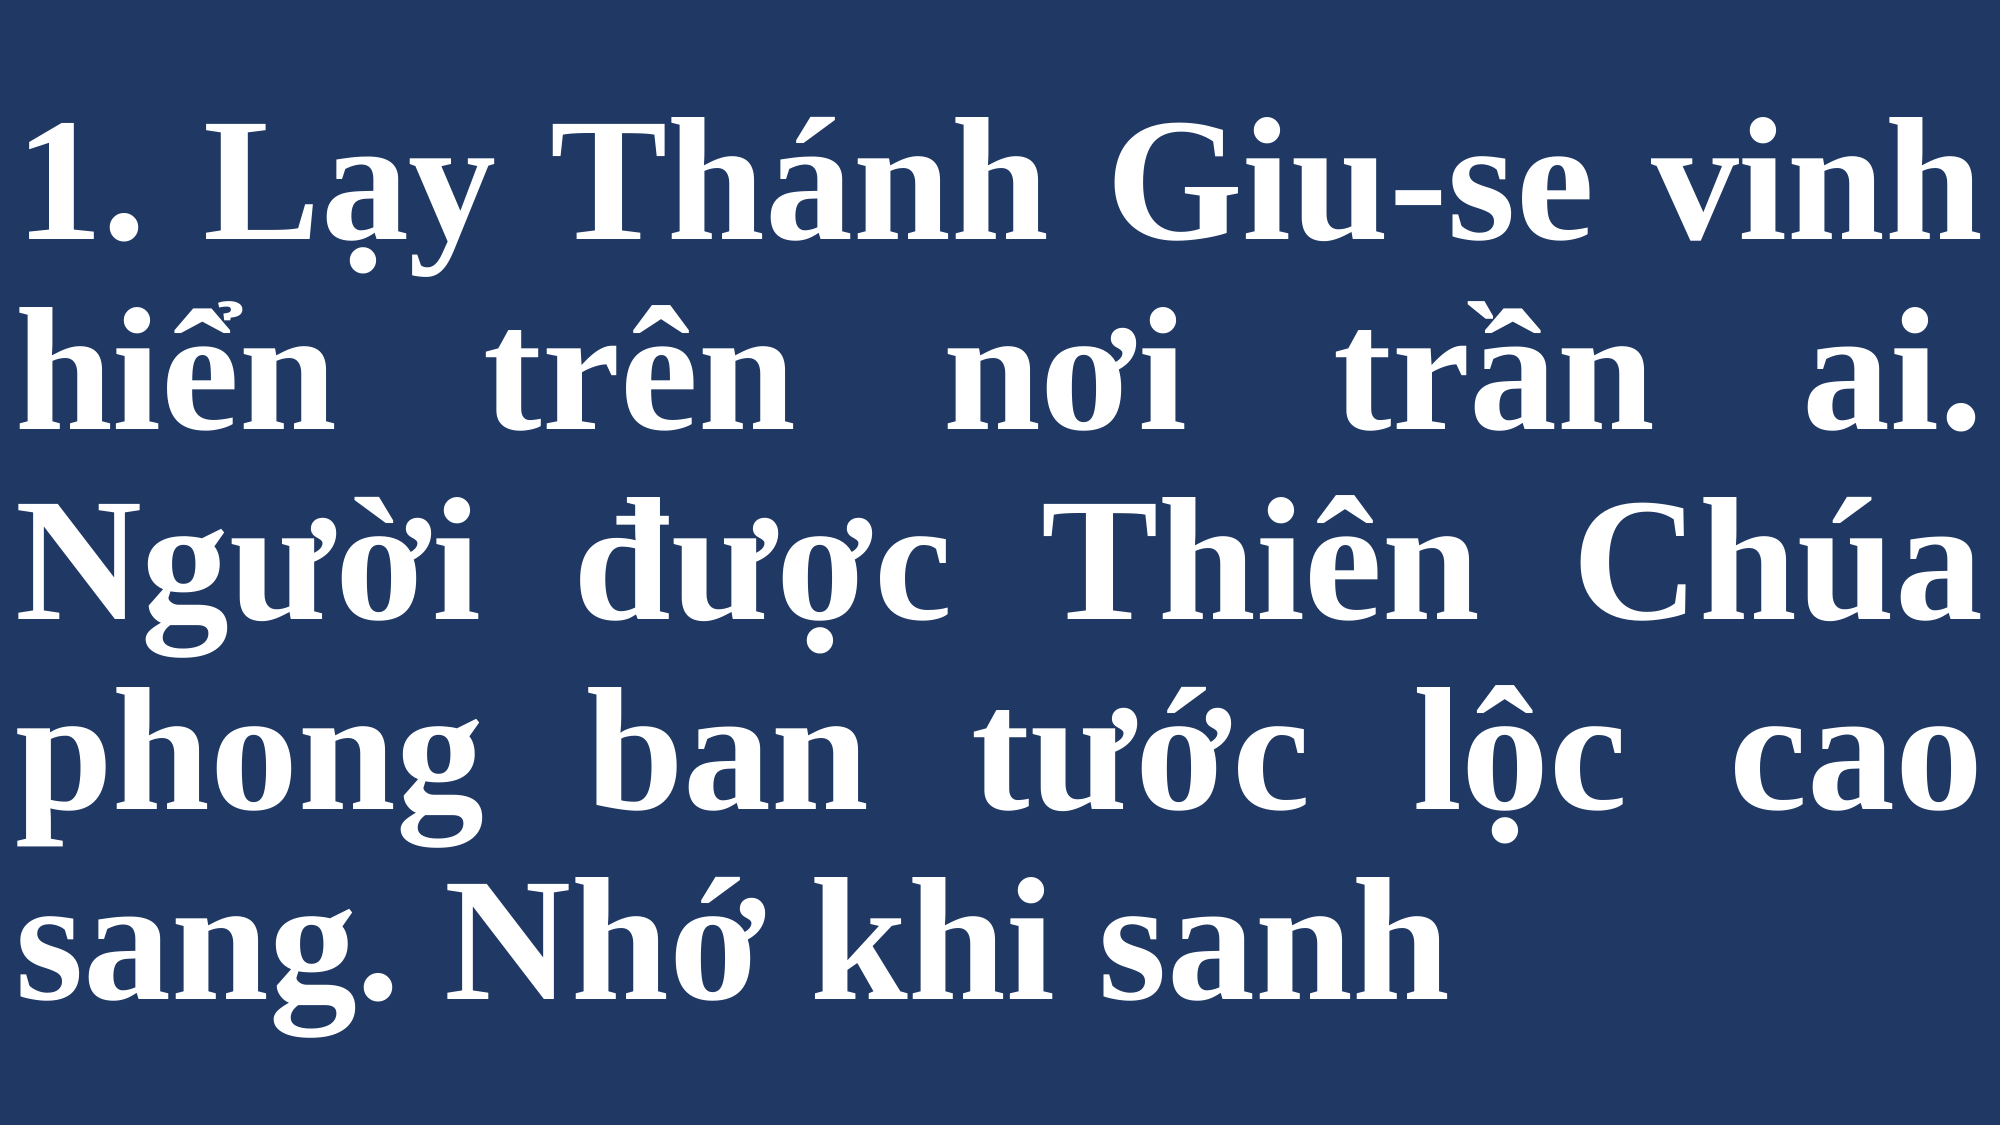

# 1. Lạy Thánh Giu-se vinh hiển trên nơi trần ai. Người được Thiên Chúa phong ban tước lộc cao sang. Nhớ khi sanh